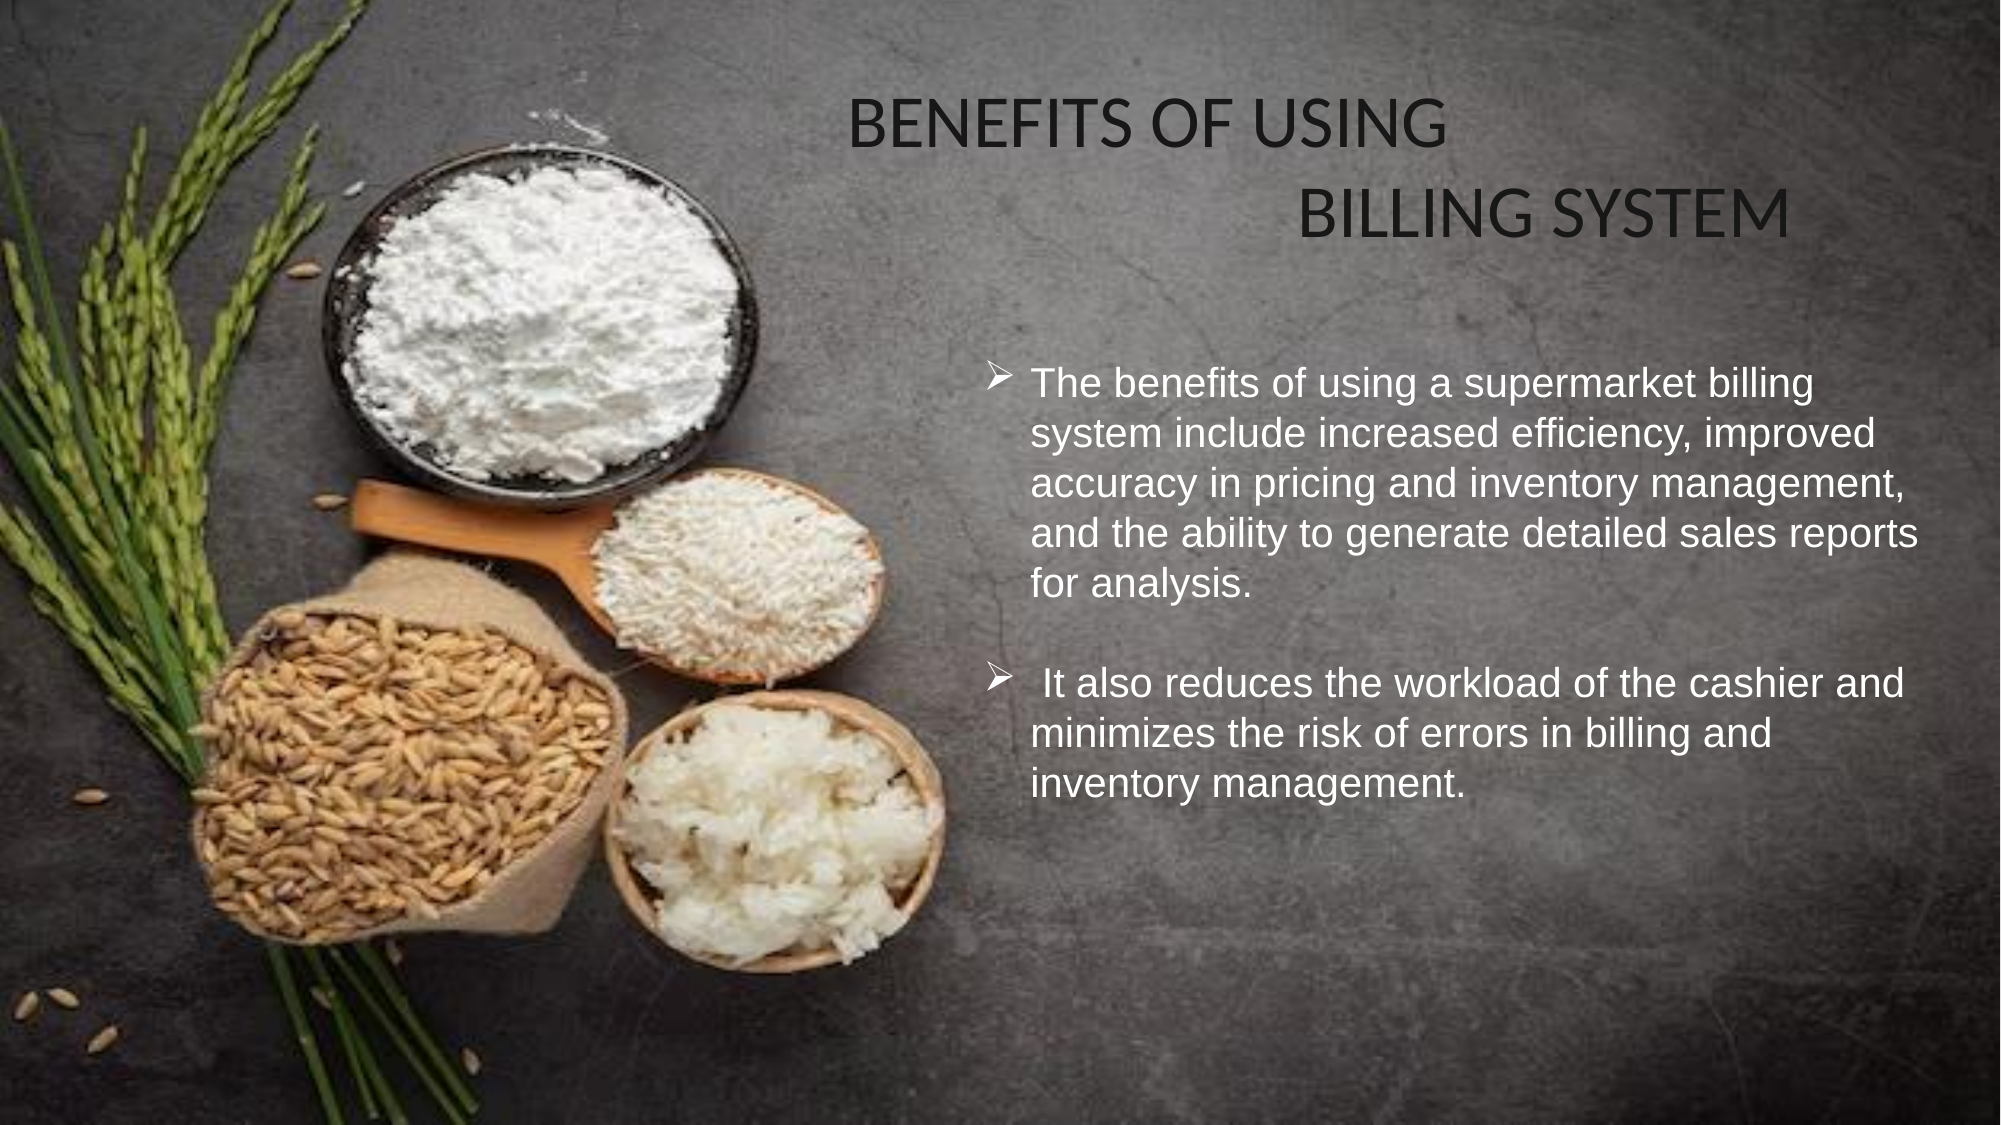

BENEFITS OF USING
			BILLING SYSTEM
The benefits of using a supermarket billing system include increased efficiency, improved accuracy in pricing and inventory management, and the ability to generate detailed sales reports for analysis.

 It also reduces the workload of the cashier and minimizes the risk of errors in billing and inventory management.